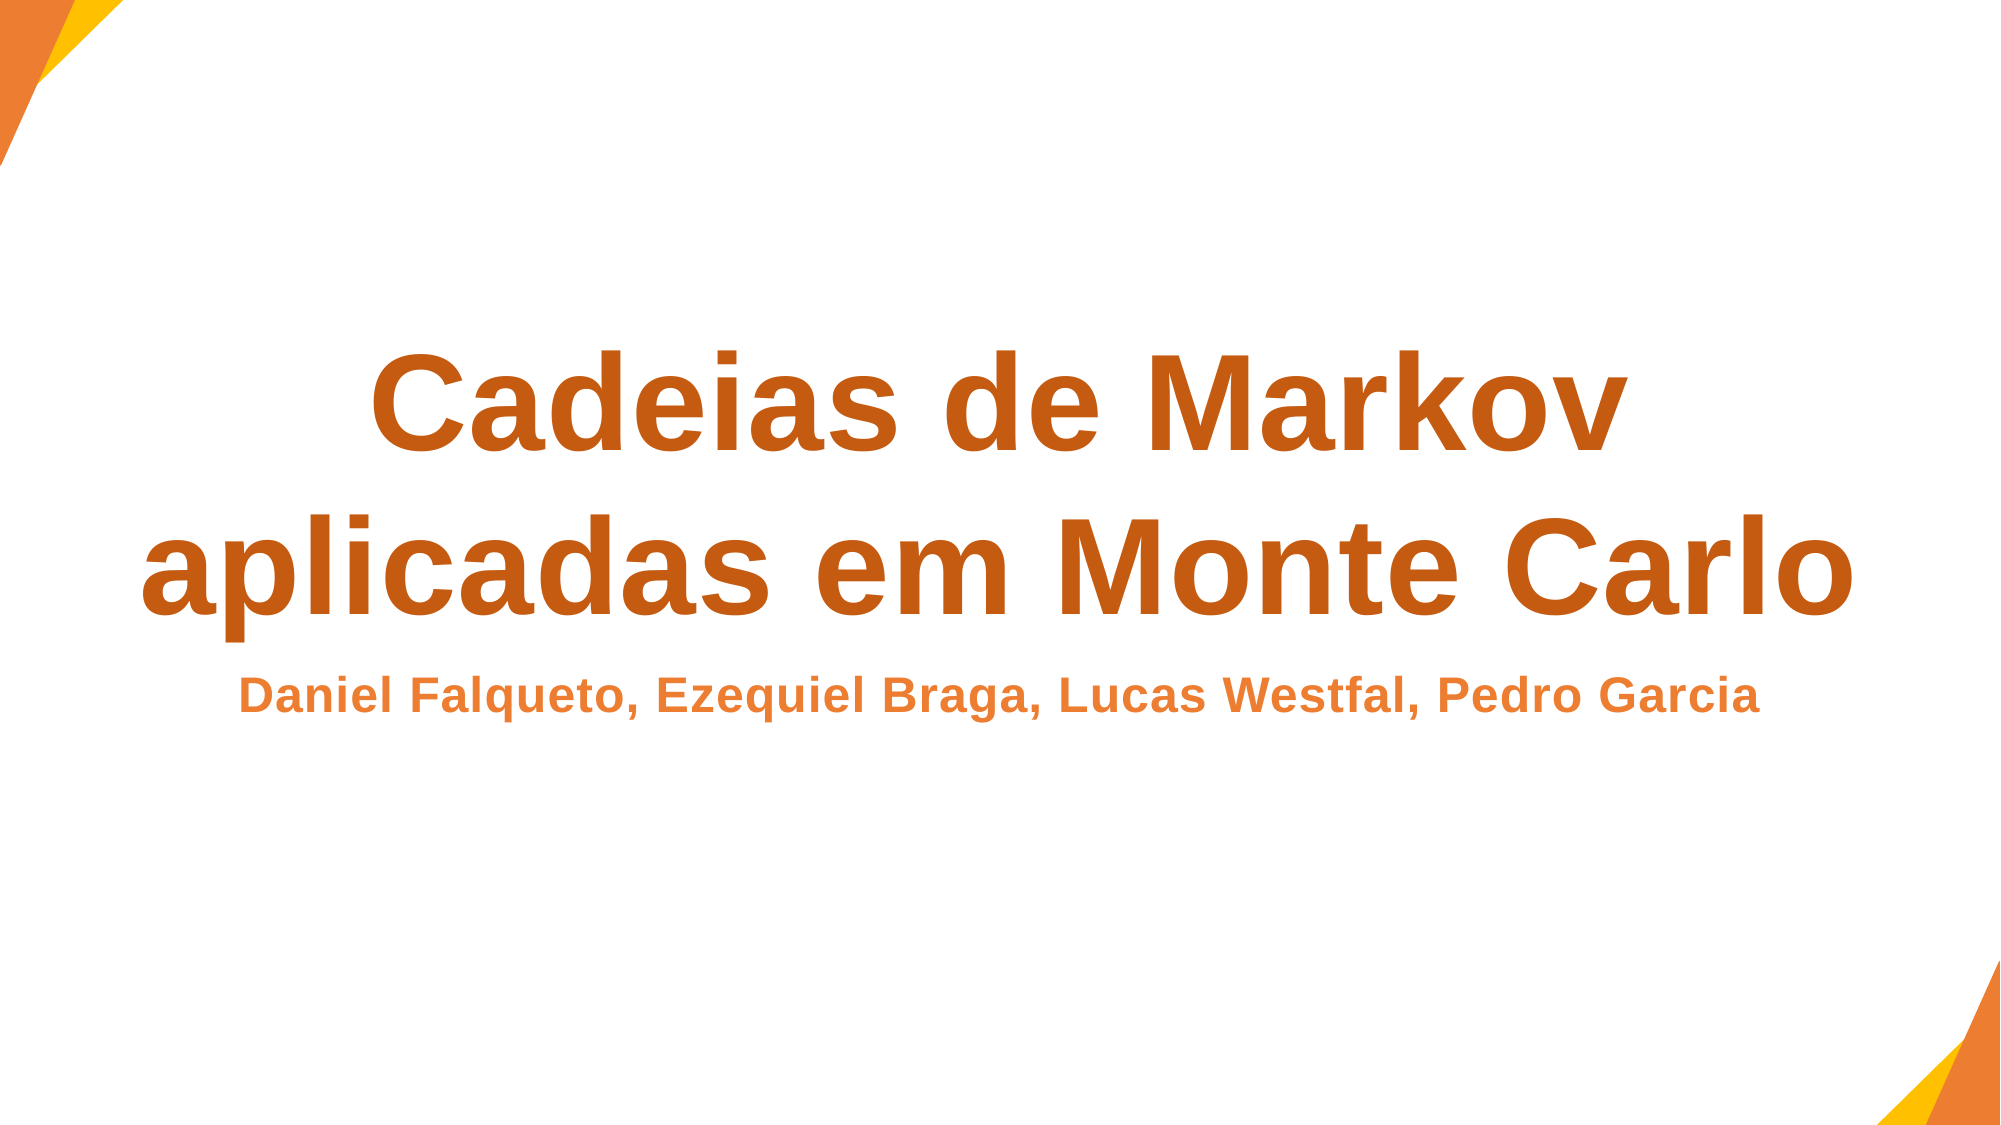

Cadeias de Markov
aplicadas em Monte Carlo
Daniel Falqueto, Ezequiel Braga, Lucas Westfal, Pedro Garcia